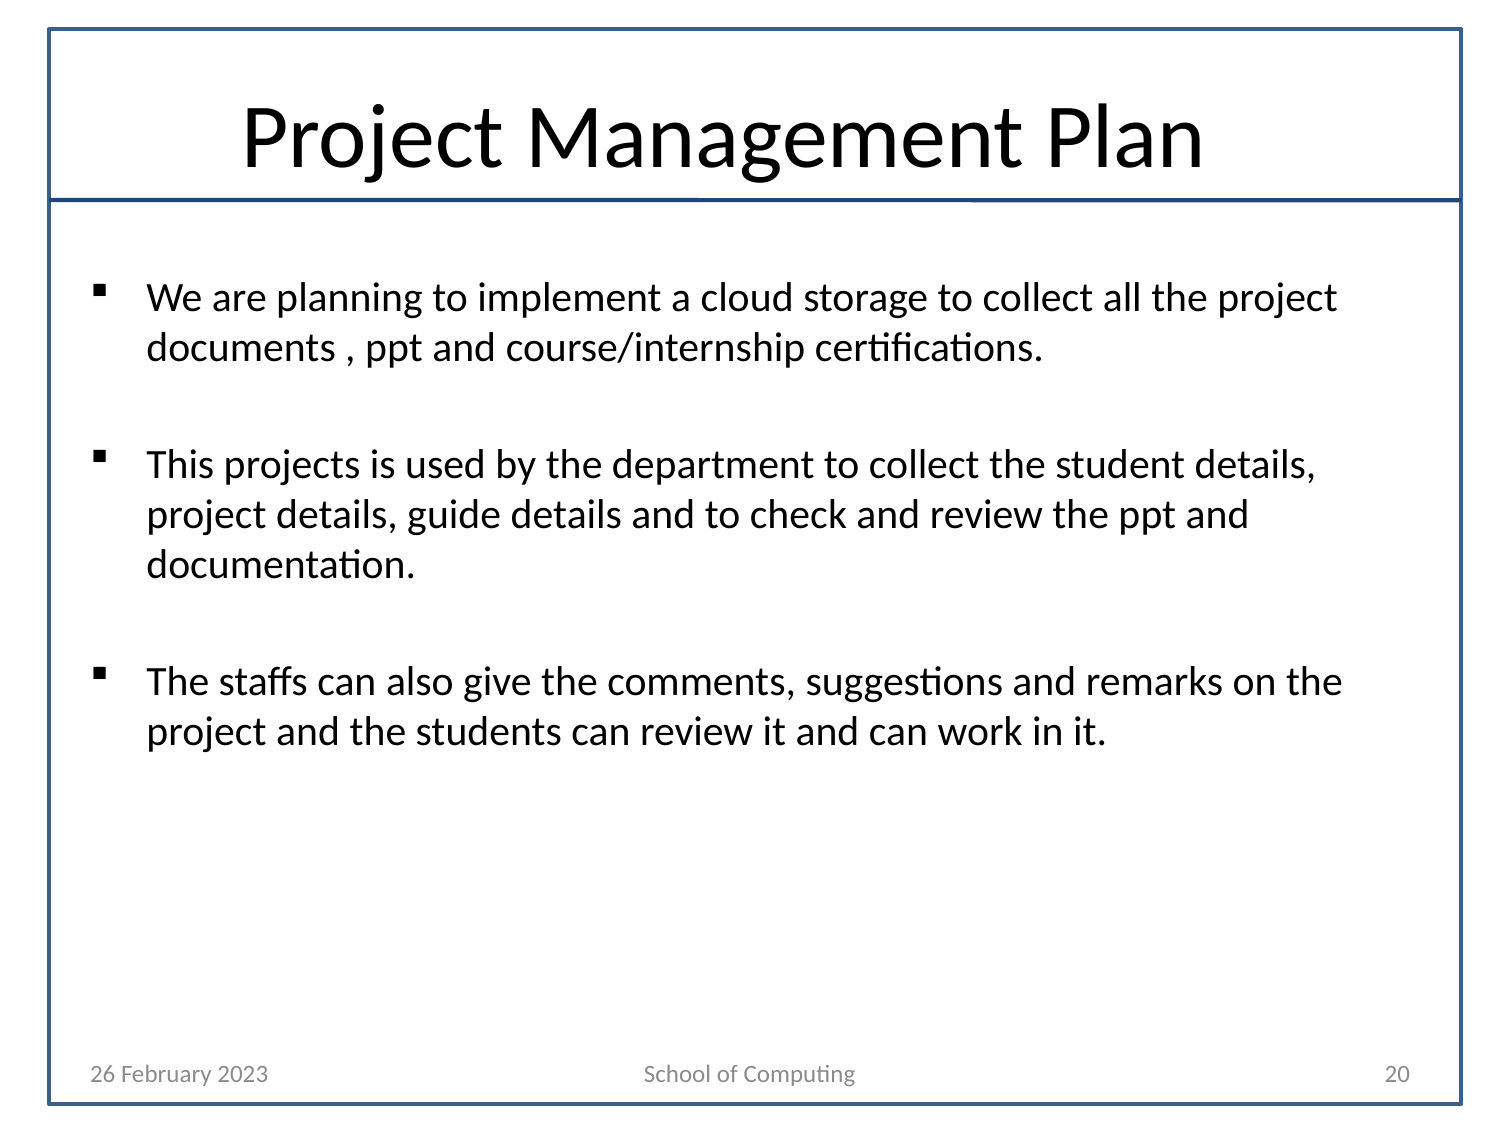

# Project Management Plan
We are planning to implement a cloud storage to collect all the project documents , ppt and course/internship certifications.

This projects is used by the department to collect the student details, project details, guide details and to check and review the ppt and documentation.

The staffs can also give the comments, suggestions and remarks on the project and the students can review it and can work in it.
26 February 2023
School of Computing
20